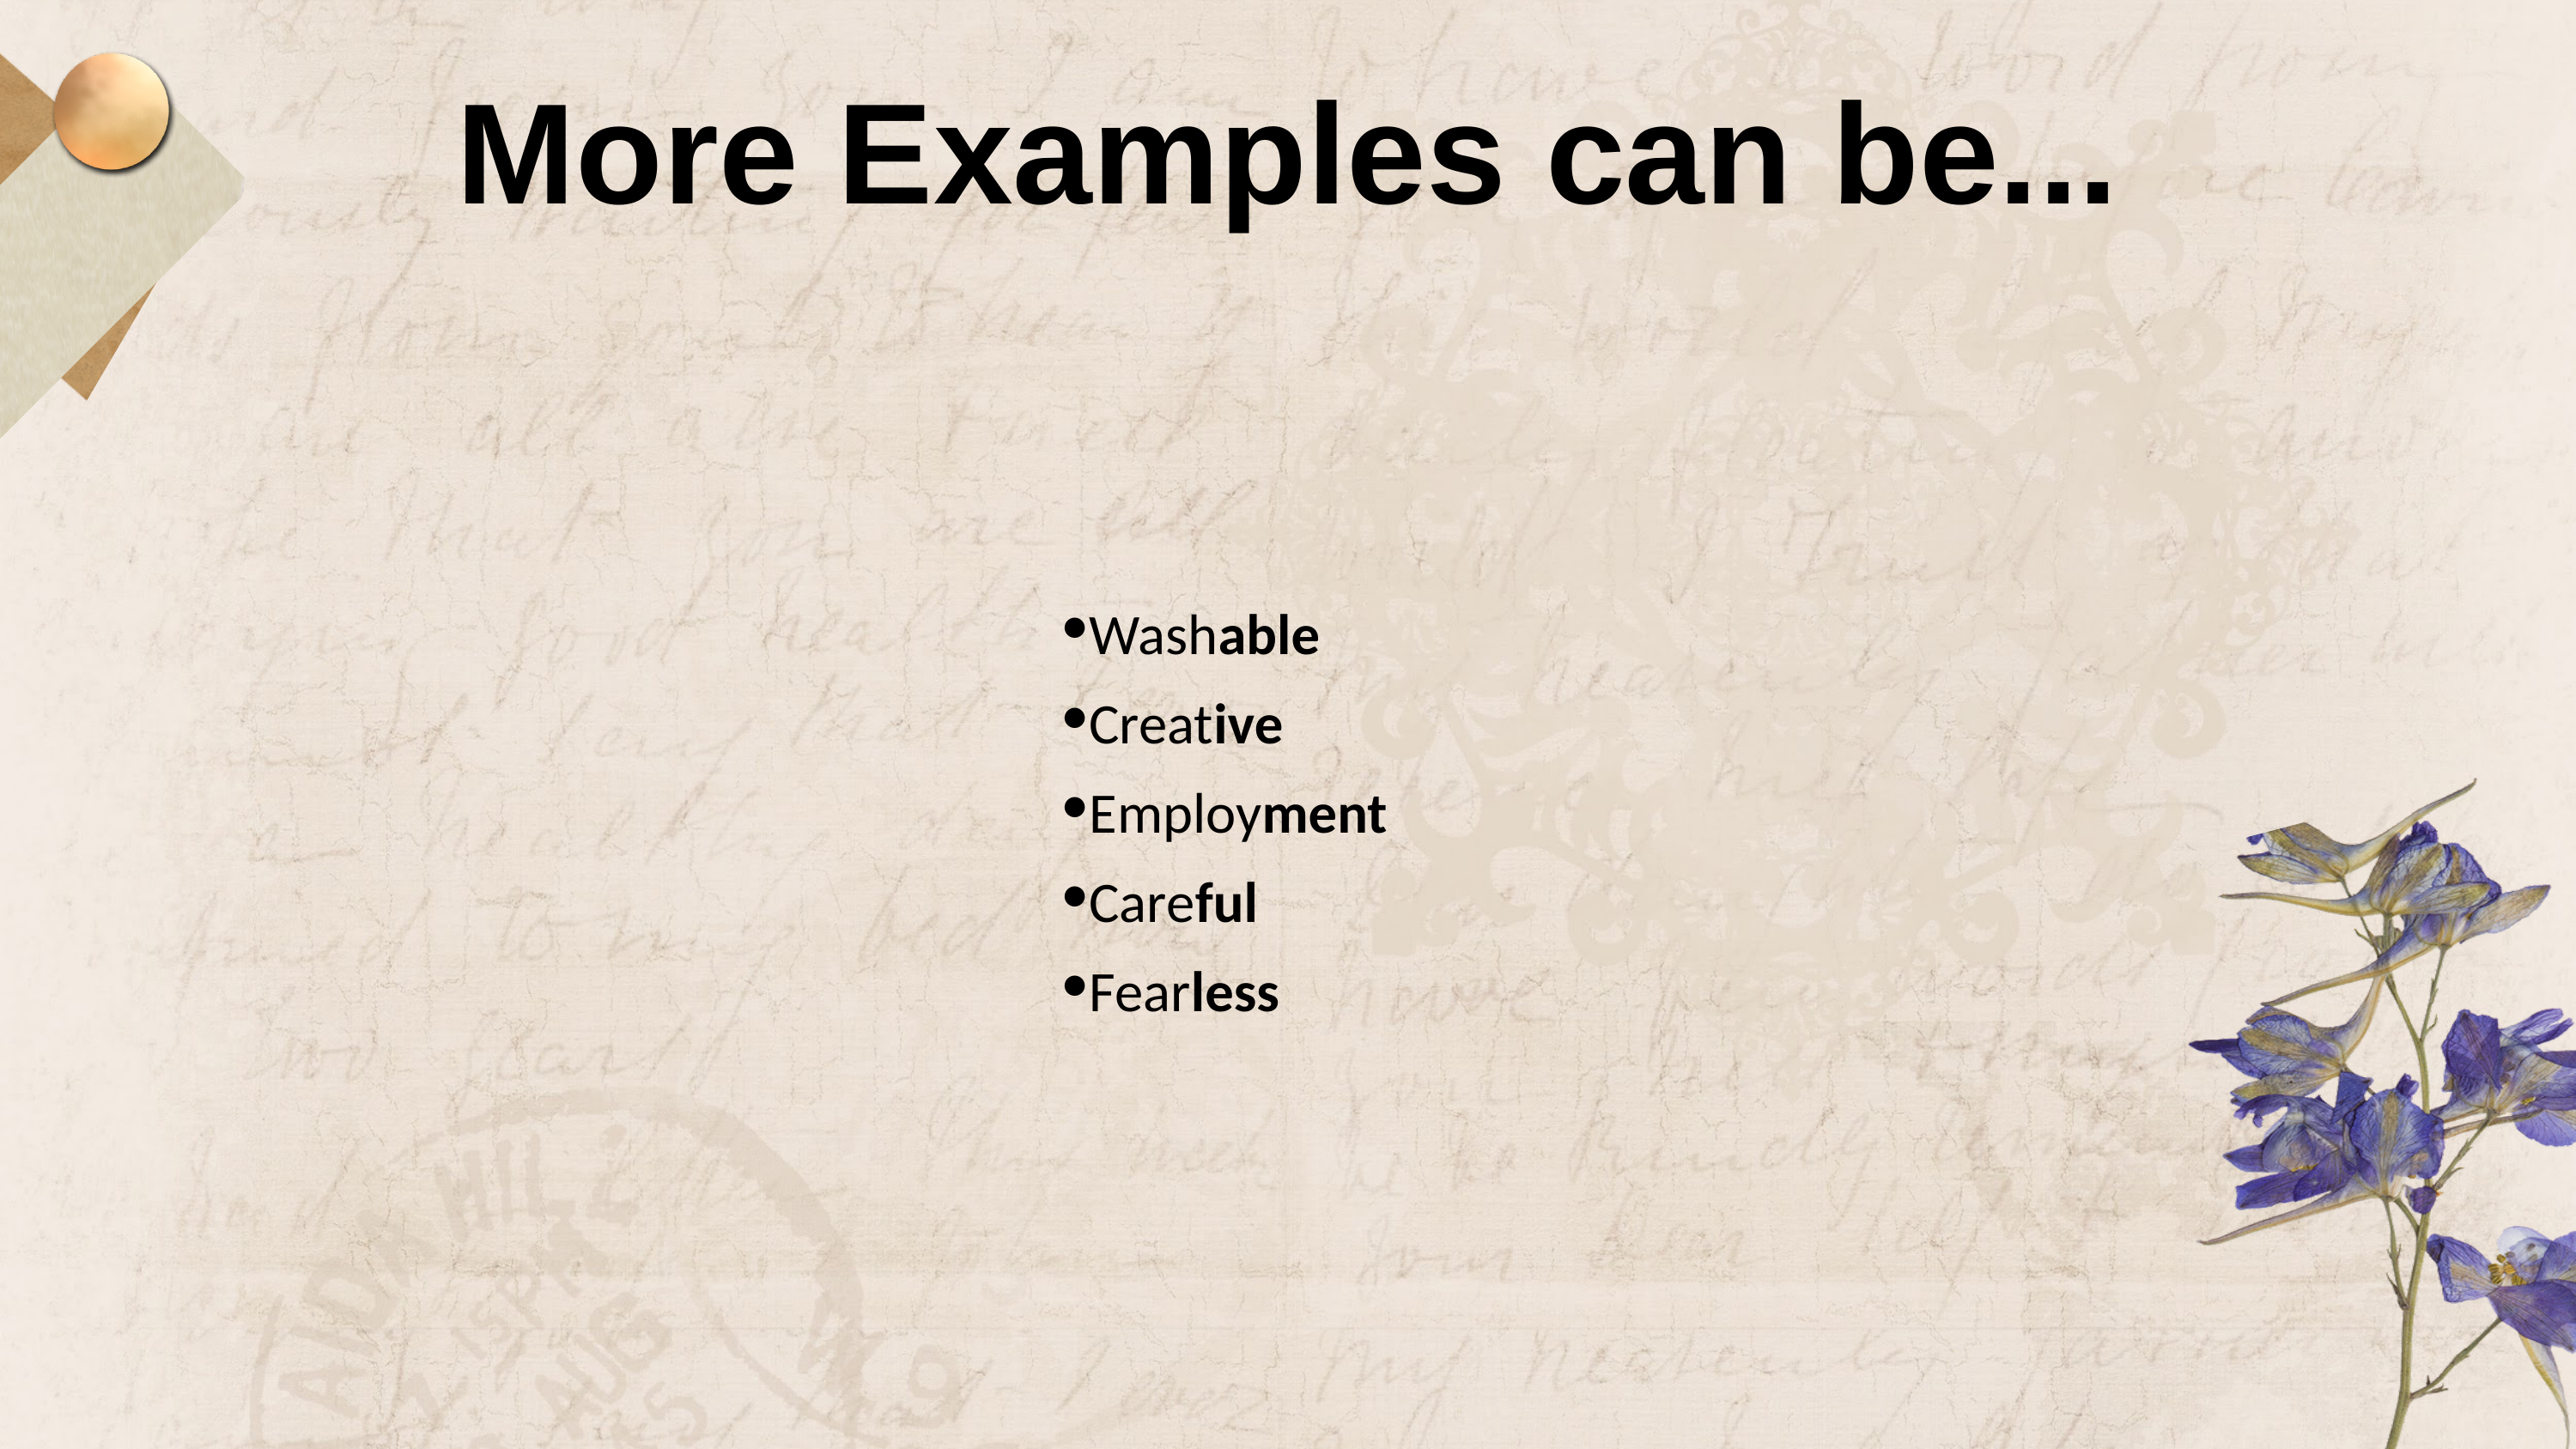

More Examples can be...

Washable

Creative

Employment

Careful

Fearless